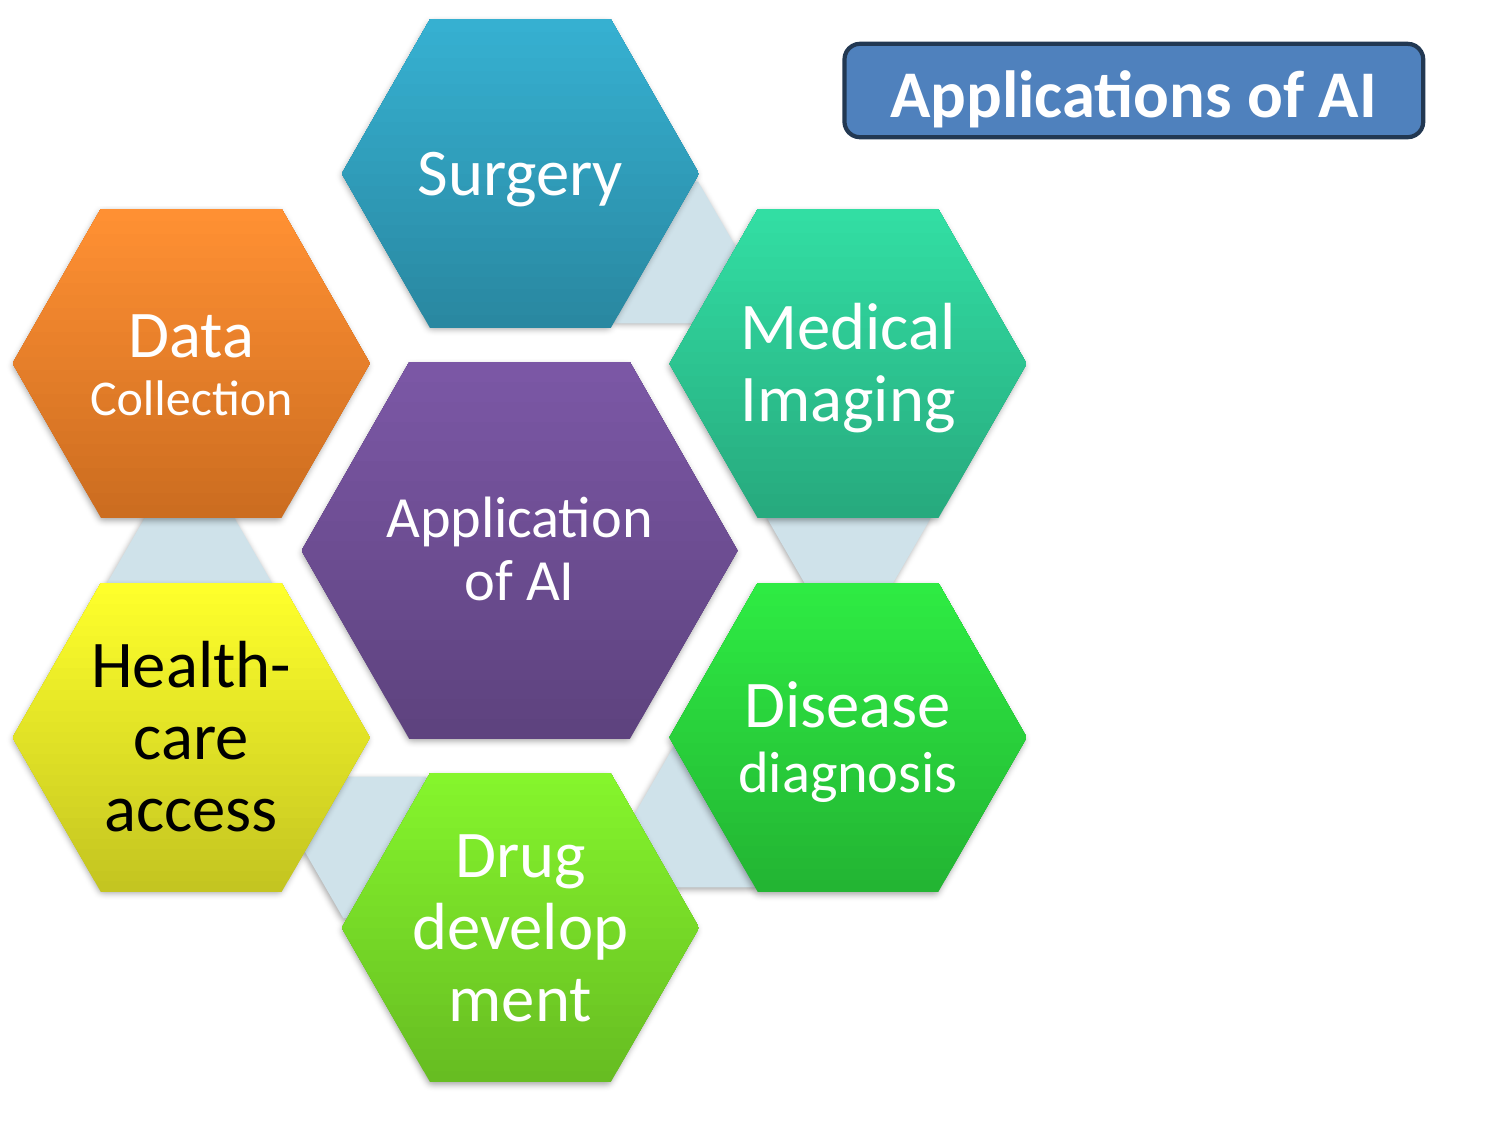

Application of AI
Surgery
Medical Imaging
Disease diagnosis
Drug development
Health-care access
Data Collection
Applications of AI